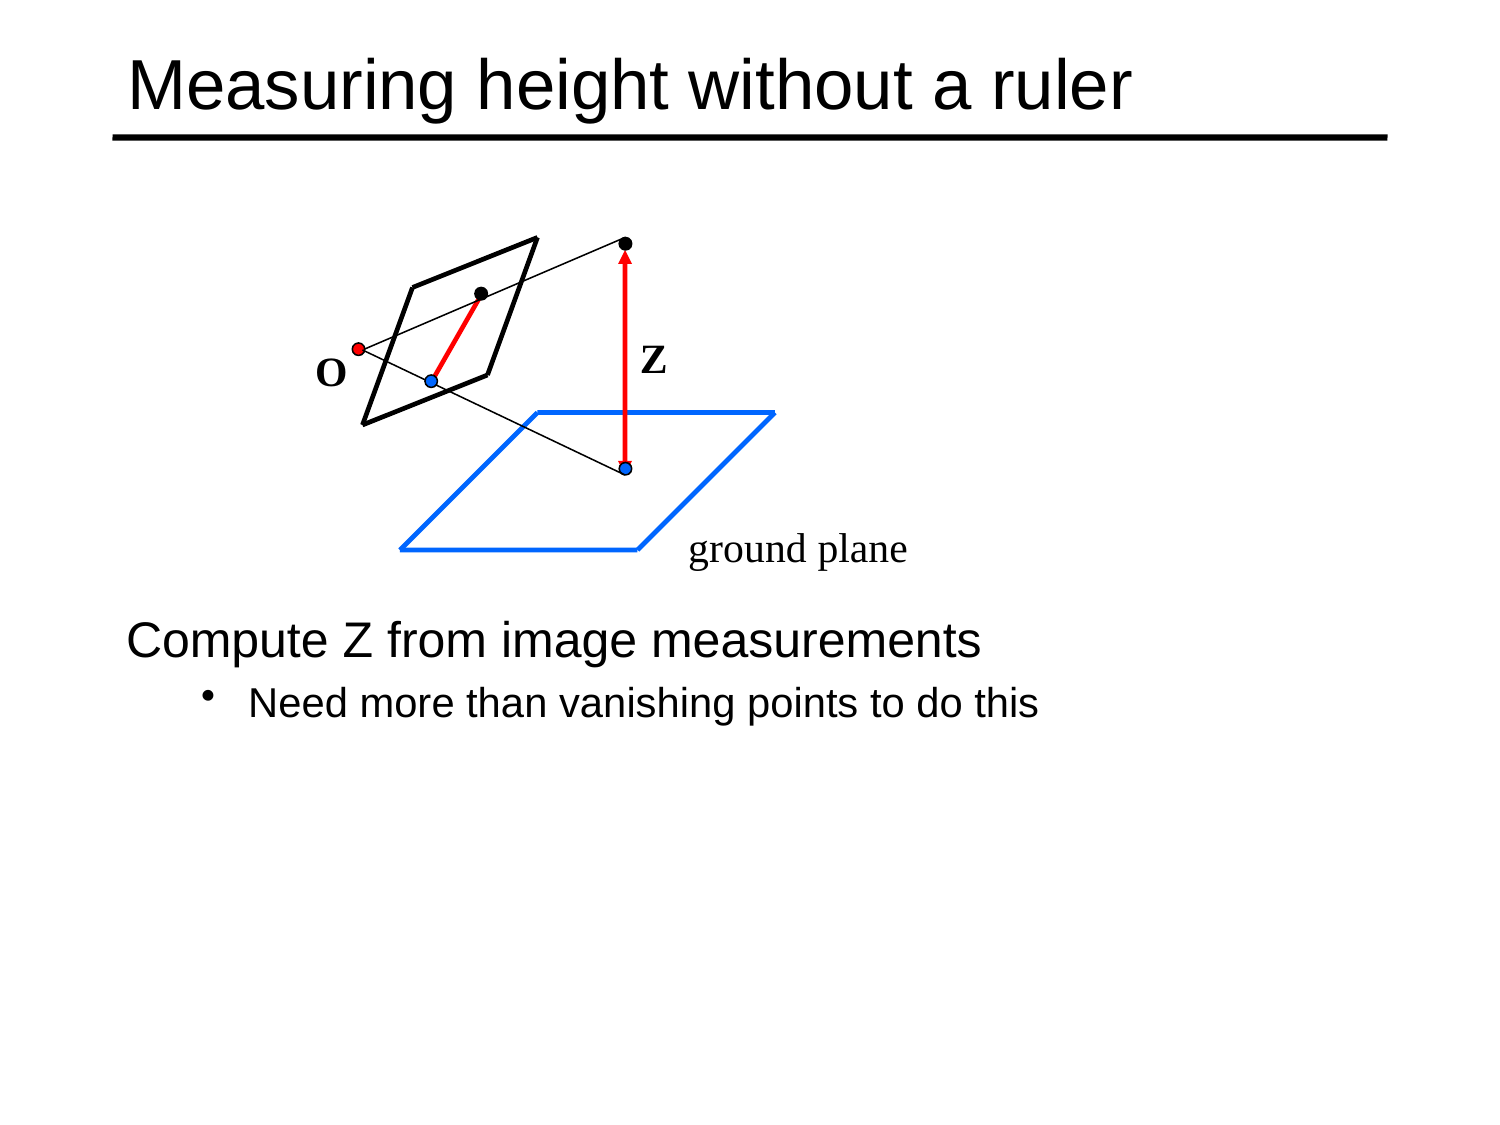

# Measuring height without a ruler

Z
O

ground plane
Compute Z from image measurements
Need more than vanishing points to do this